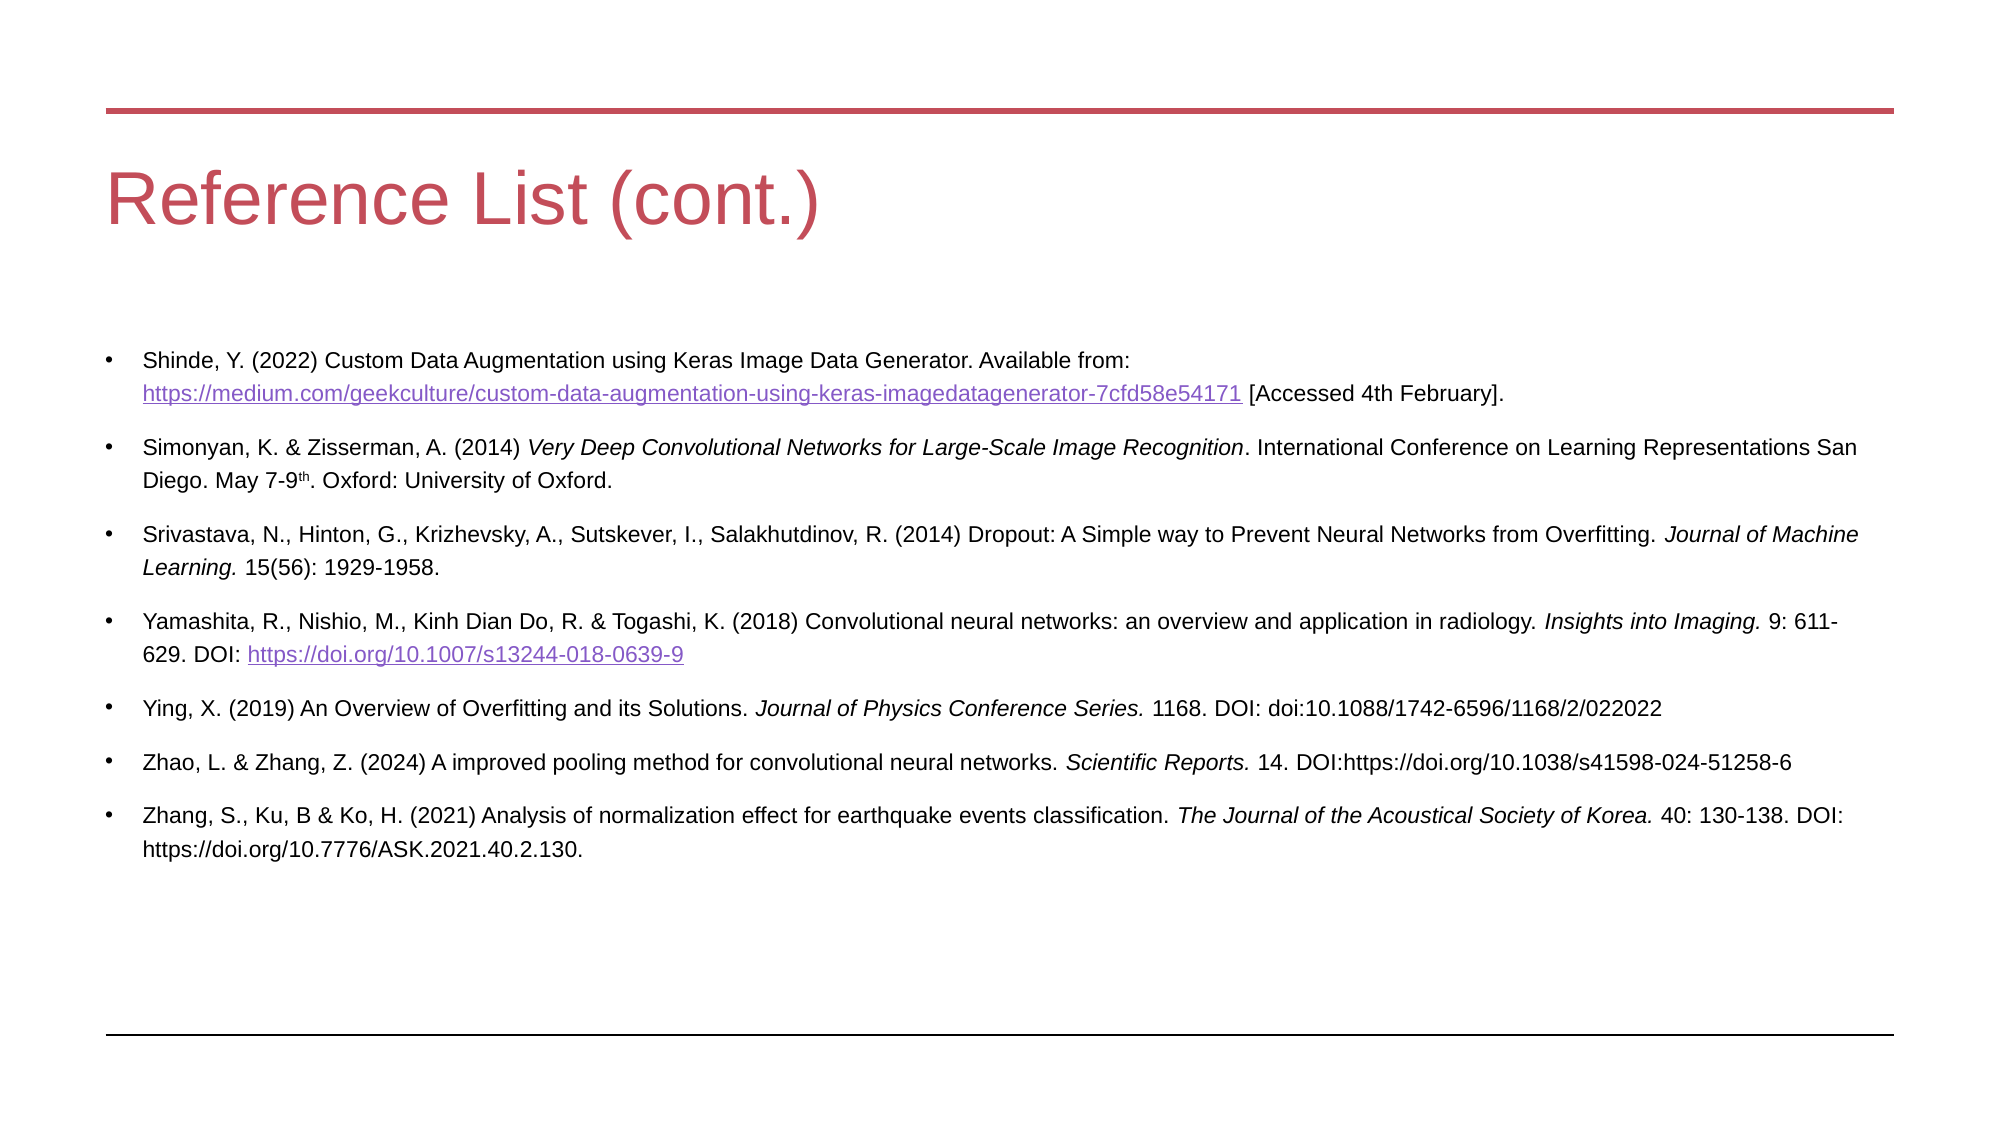

# Reference List (cont.)
Shinde, Y. (2022) Custom Data Augmentation using Keras Image Data Generator. Available from: https://medium.com/geekculture/custom-data-augmentation-using-keras-imagedatagenerator-7cfd58e54171 [Accessed 4th February].
Simonyan, K. & Zisserman, A. (2014) Very Deep Convolutional Networks for Large-Scale Image Recognition. International Conference on Learning Representations San Diego. May 7-9th. Oxford: University of Oxford.
Srivastava, N., Hinton, G., Krizhevsky, A., Sutskever, I., Salakhutdinov, R. (2014) Dropout: A Simple way to Prevent Neural Networks from Overfitting. Journal of Machine Learning. 15(56): 1929-1958.
Yamashita, R., Nishio, M., Kinh Dian Do, R. & Togashi, K. (2018) Convolutional neural networks: an overview and application in radiology. Insights into Imaging. 9: 611-629. DOI: https://doi.org/10.1007/s13244-018-0639-9
Ying, X. (2019) An Overview of Overfitting and its Solutions. Journal of Physics Conference Series. 1168. DOI: doi:10.1088/1742-6596/1168/2/022022
Zhao, L. & Zhang, Z. (2024) A improved pooling method for convolutional neural networks. Scientific Reports. 14. DOI:https://doi.org/10.1038/s41598-024-51258-6
Zhang, S., Ku, B & Ko, H. (2021) Analysis of normalization effect for earthquake events classification. The Journal of the Acoustical Society of Korea. 40: 130-138. DOI: https://doi.org/10.7776/ASK.2021.40.2.130.